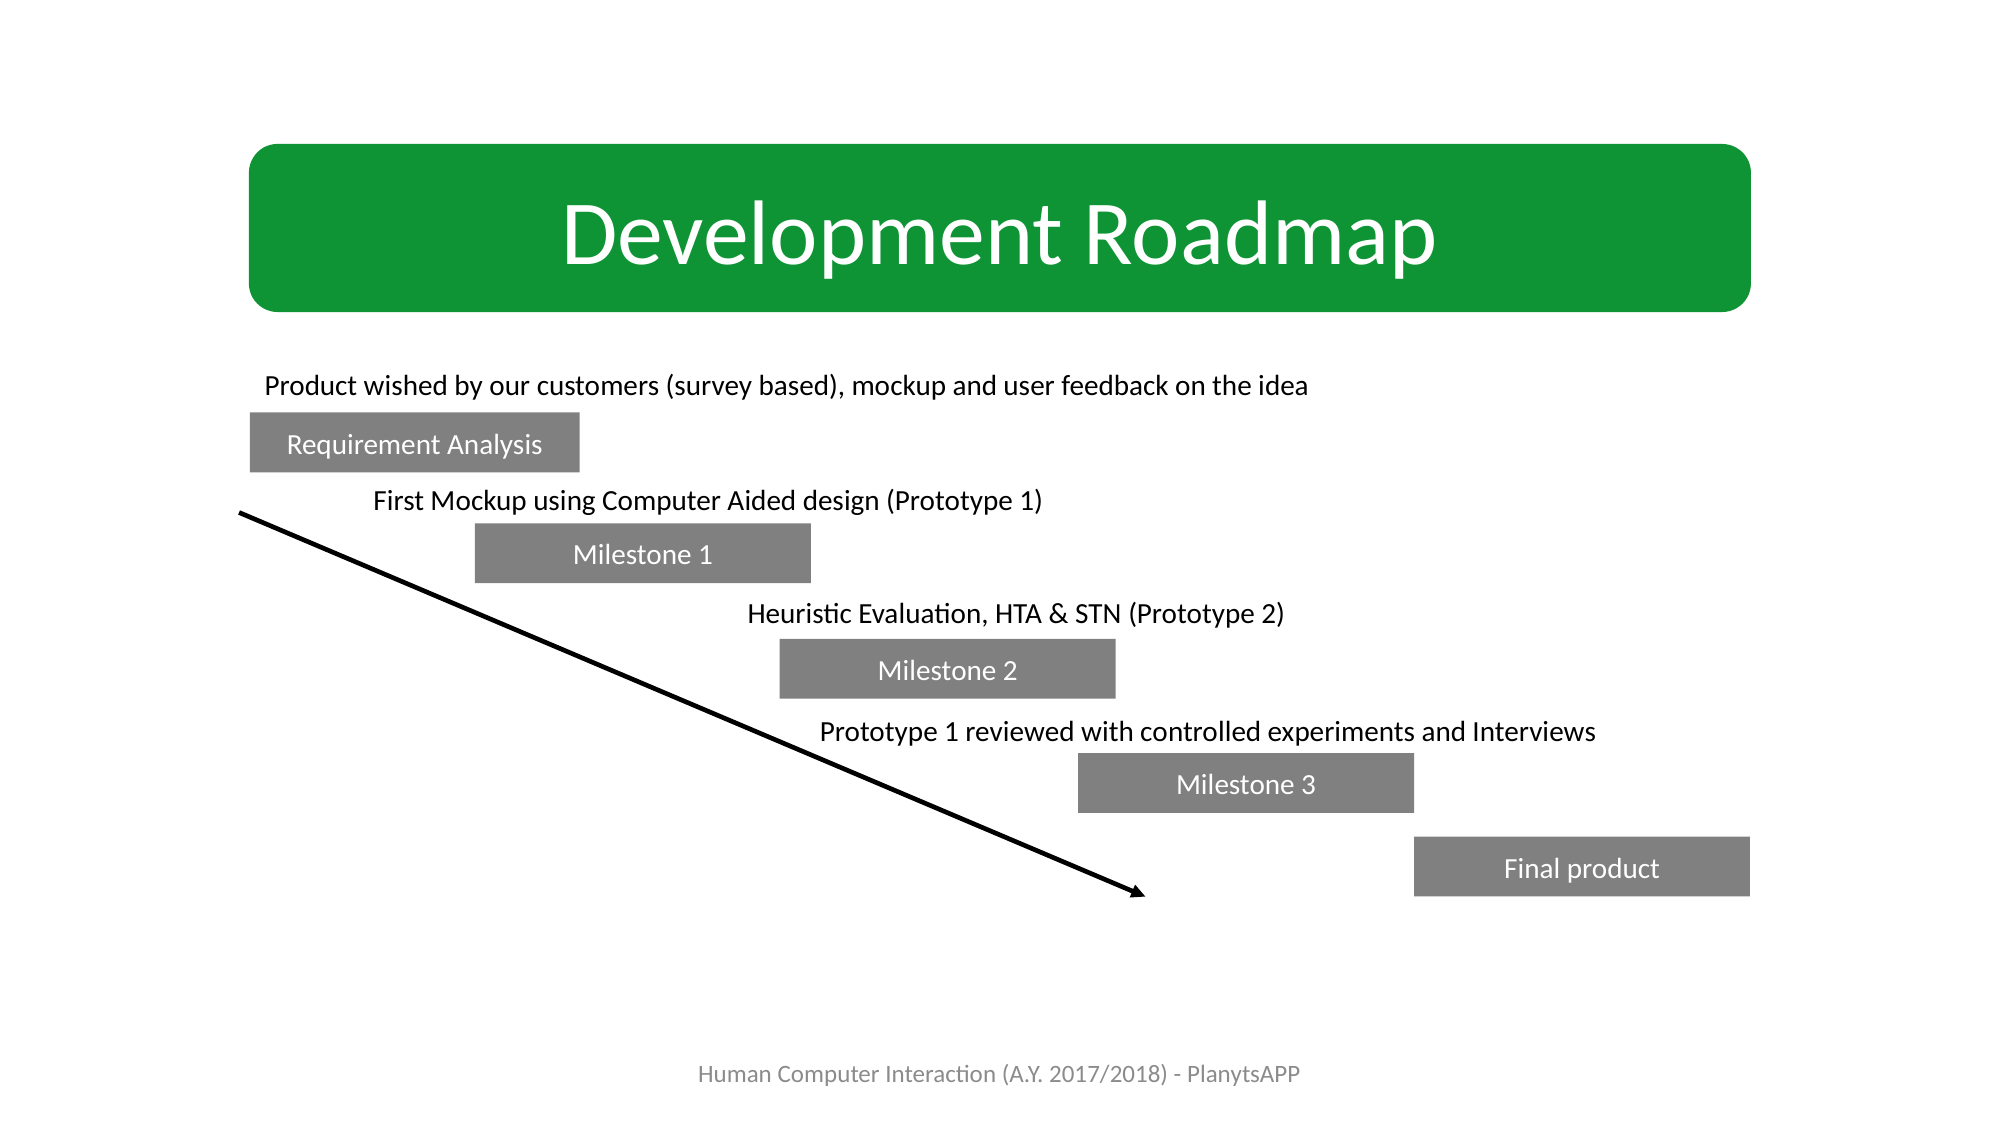

Development Roadmap
Product wished by our customers (survey based), mockup and user feedback on the idea
Requirement Analysis
First Mockup using Computer Aided design (Prototype 1)
Milestone 1
Heuristic Evaluation, HTA & STN (Prototype 2)
Milestone 2
Prototype 1 reviewed with controlled experiments and Interviews
Milestone 3
Final product
Human Computer Interaction (A.Y. 2017/2018) - PlanytsAPP